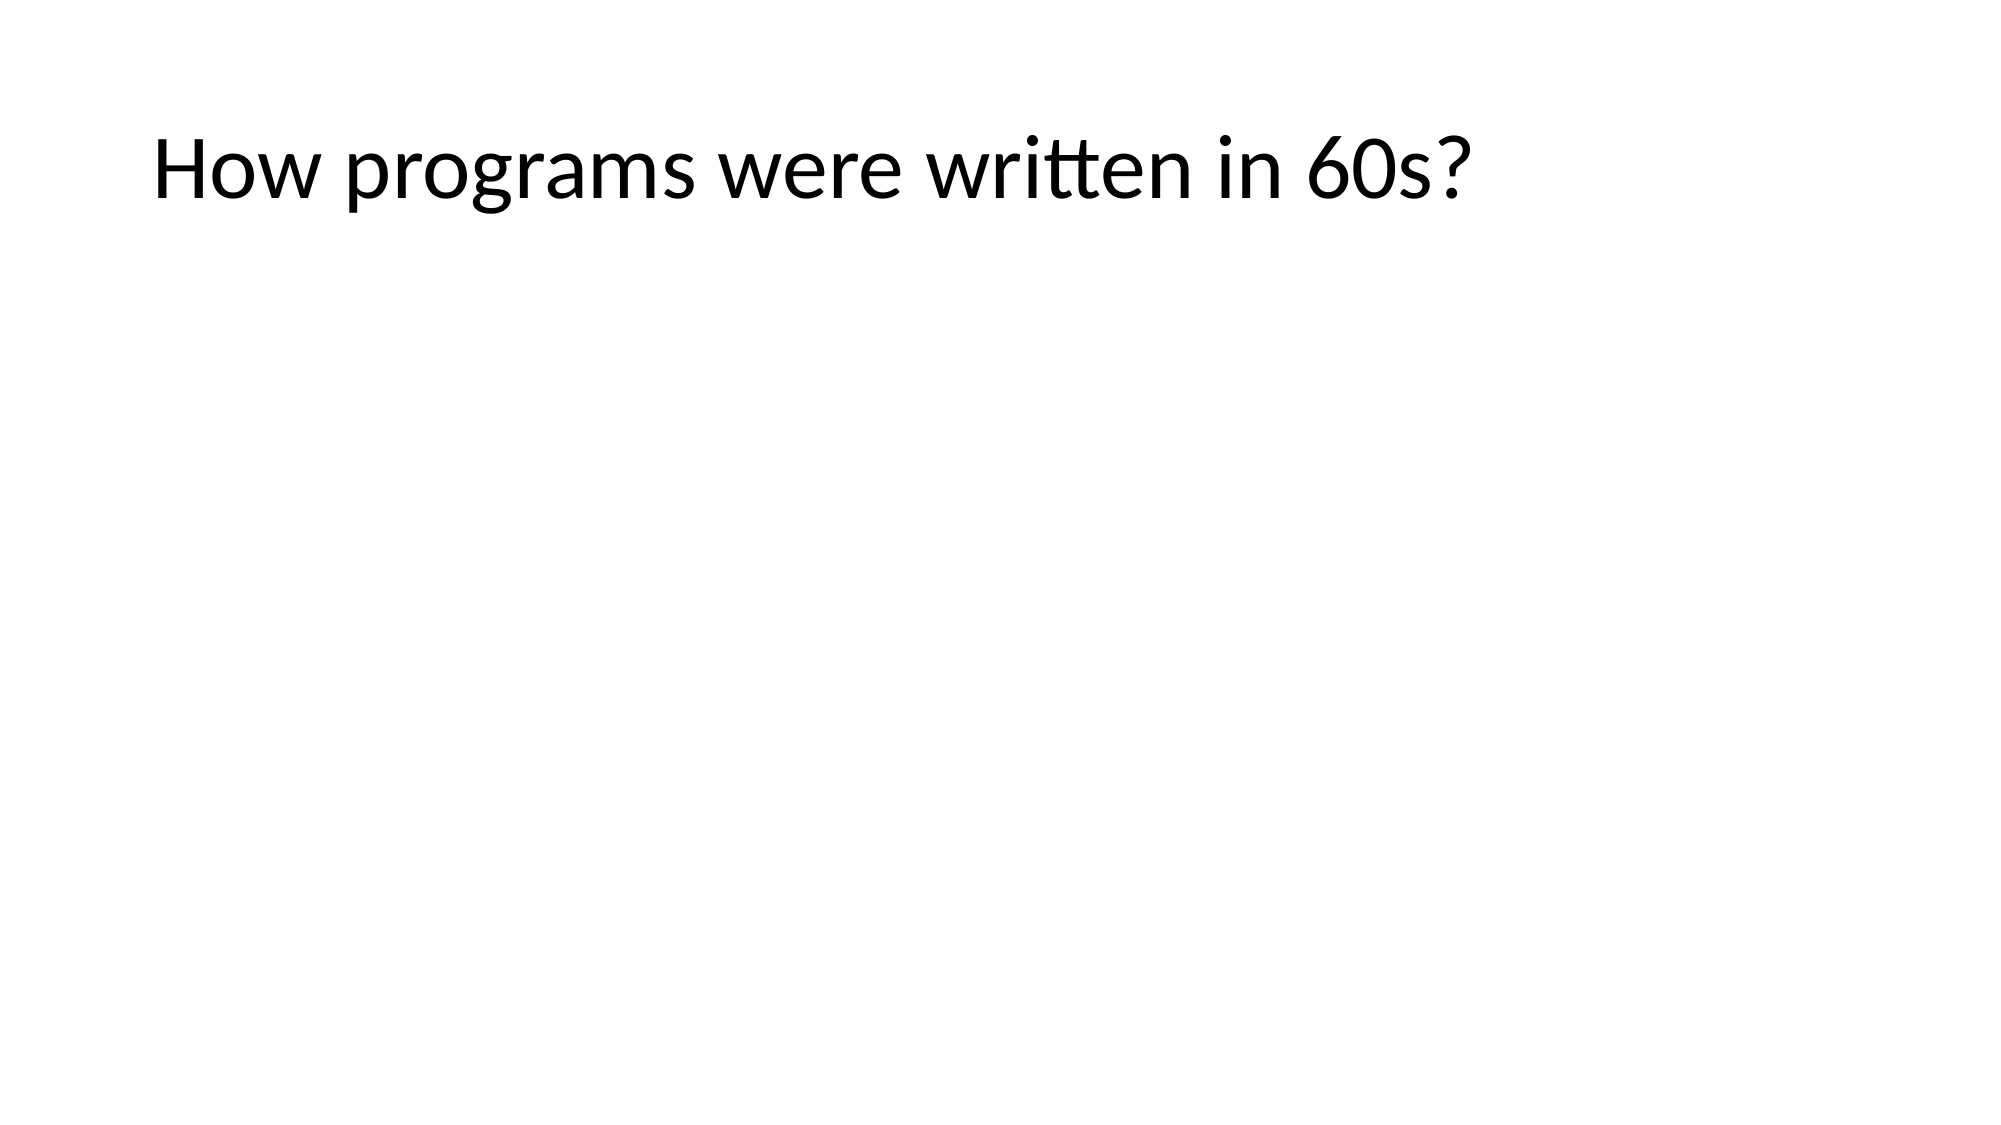

# How programs were written in 60s?